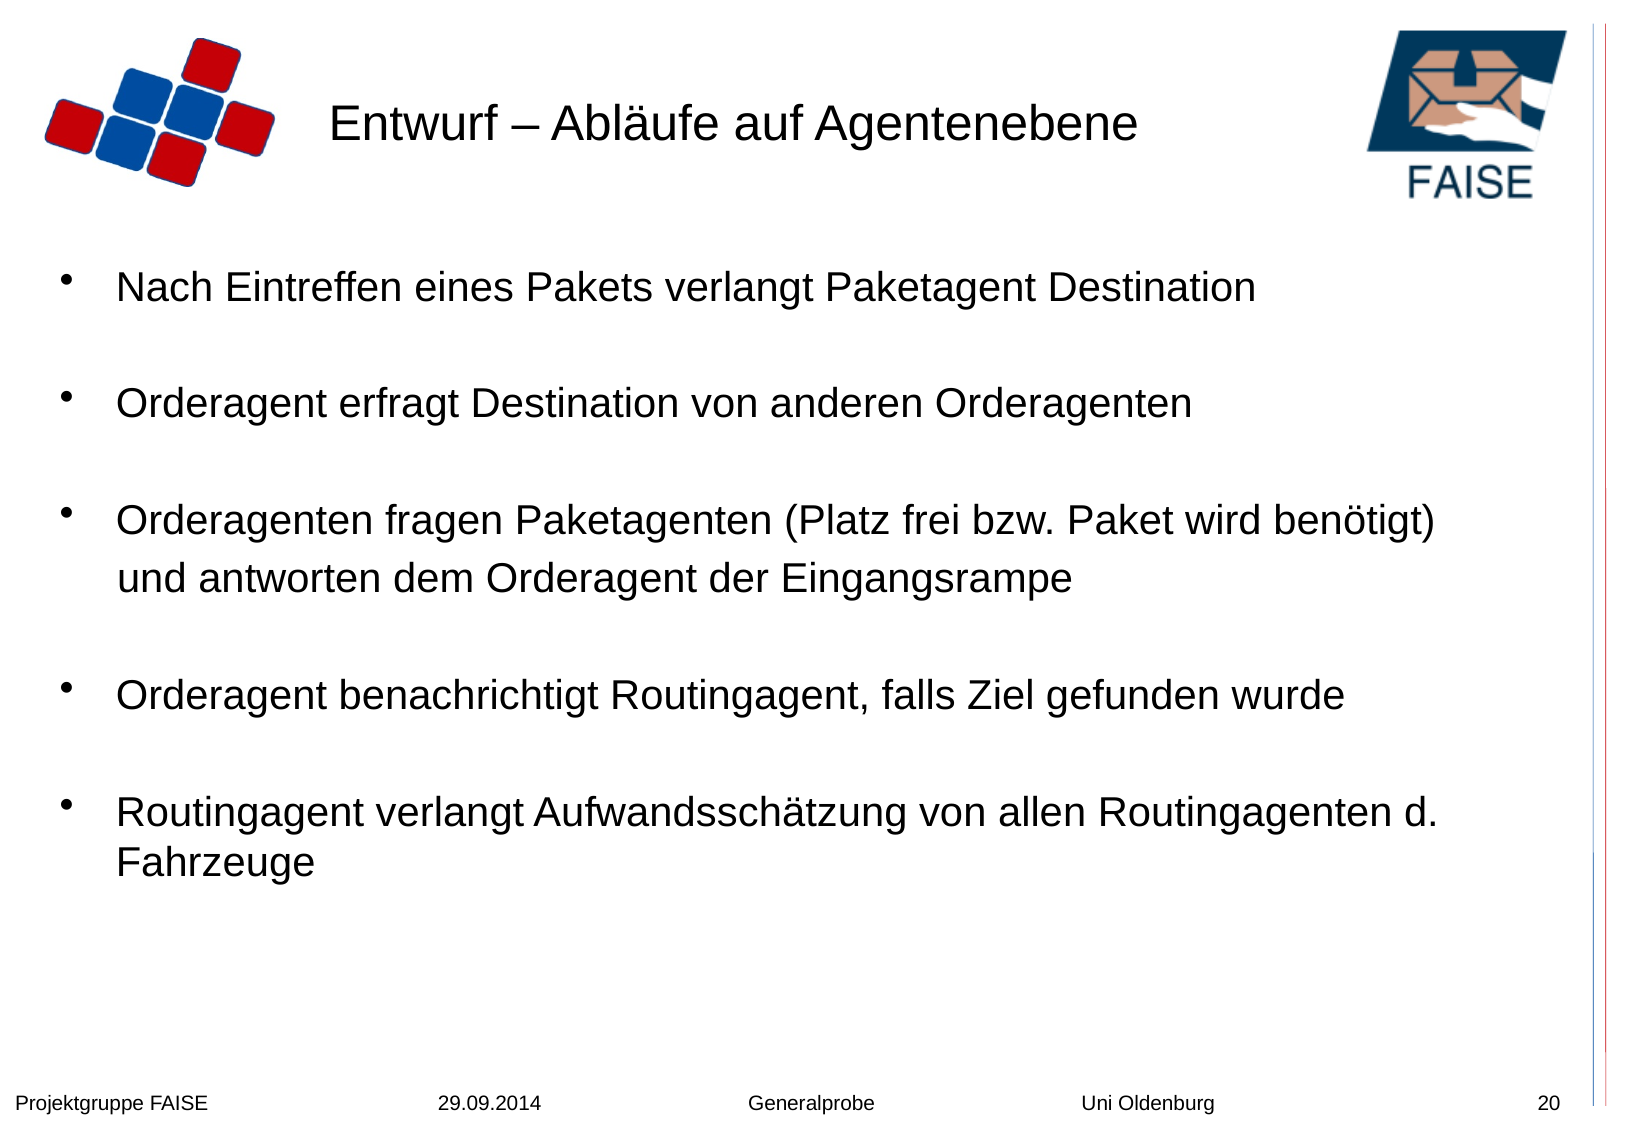

# Entwurf – Abläufe auf Agentenebene
Nach Eintreffen eines Pakets verlangt Paketagent Destination

Orderagent erfragt Destination von anderen Orderagenten

Orderagenten fragen Paketagenten (Platz frei bzw. Paket wird benötigt)
     und antworten dem Orderagent der Eingangsrampe

Orderagent benachrichtigt Routingagent, falls Ziel gefunden wurde

Routingagent verlangt Aufwandsschätzung von allen Routingagenten d. Fahrzeuge
Projektgruppe FAISE                                        29.09.2014                                    Generalprobe                                    Uni Oldenburg
20